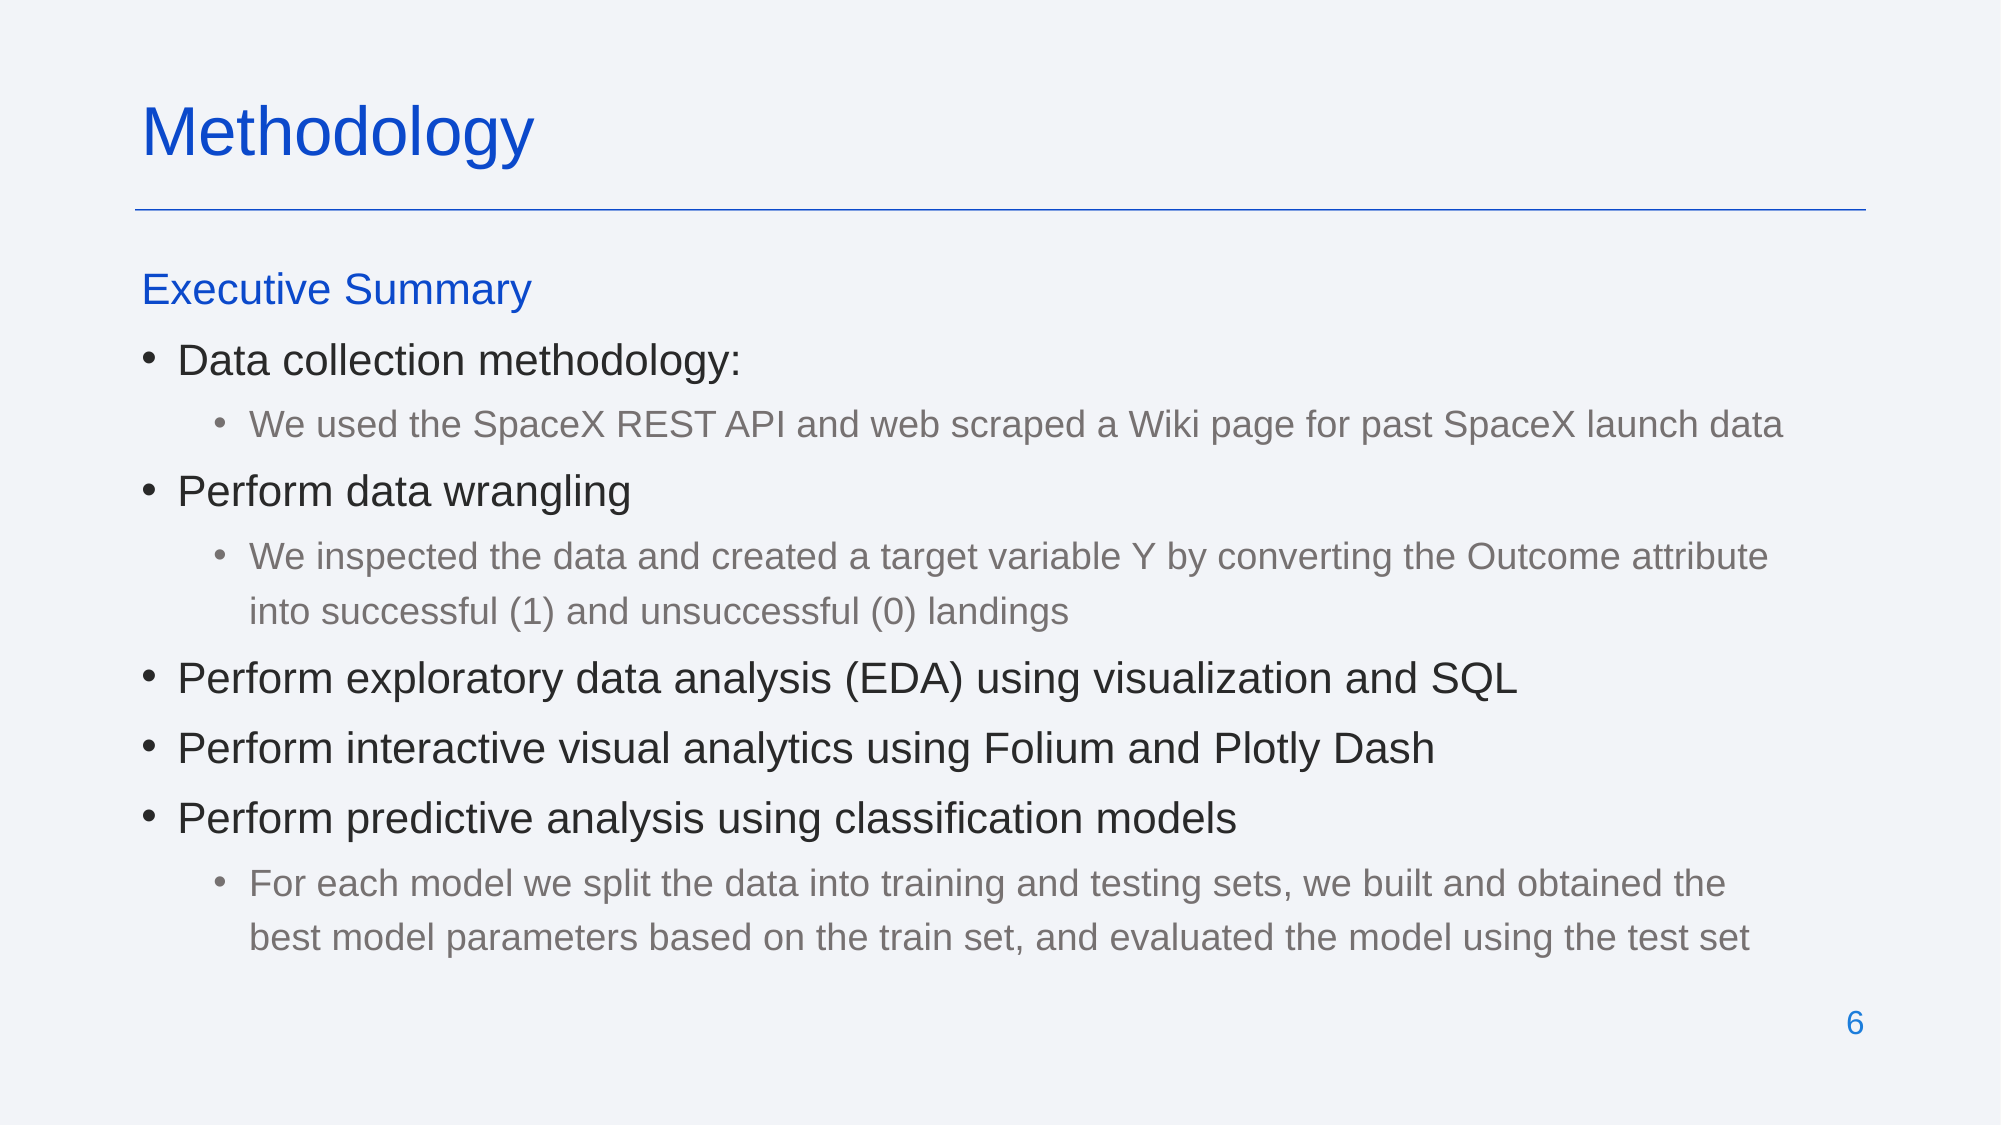

Methodology
Executive Summary
Data collection methodology:
We used the SpaceX REST API and web scraped a Wiki page for past SpaceX launch data
Perform data wrangling
We inspected the data and created a target variable Y by converting the Outcome attribute into successful (1) and unsuccessful (0) landings
Perform exploratory data analysis (EDA) using visualization and SQL
Perform interactive visual analytics using Folium and Plotly Dash
Perform predictive analysis using classification models
For each model we split the data into training and testing sets, we built and obtained the best model parameters based on the train set, and evaluated the model using the test set

6